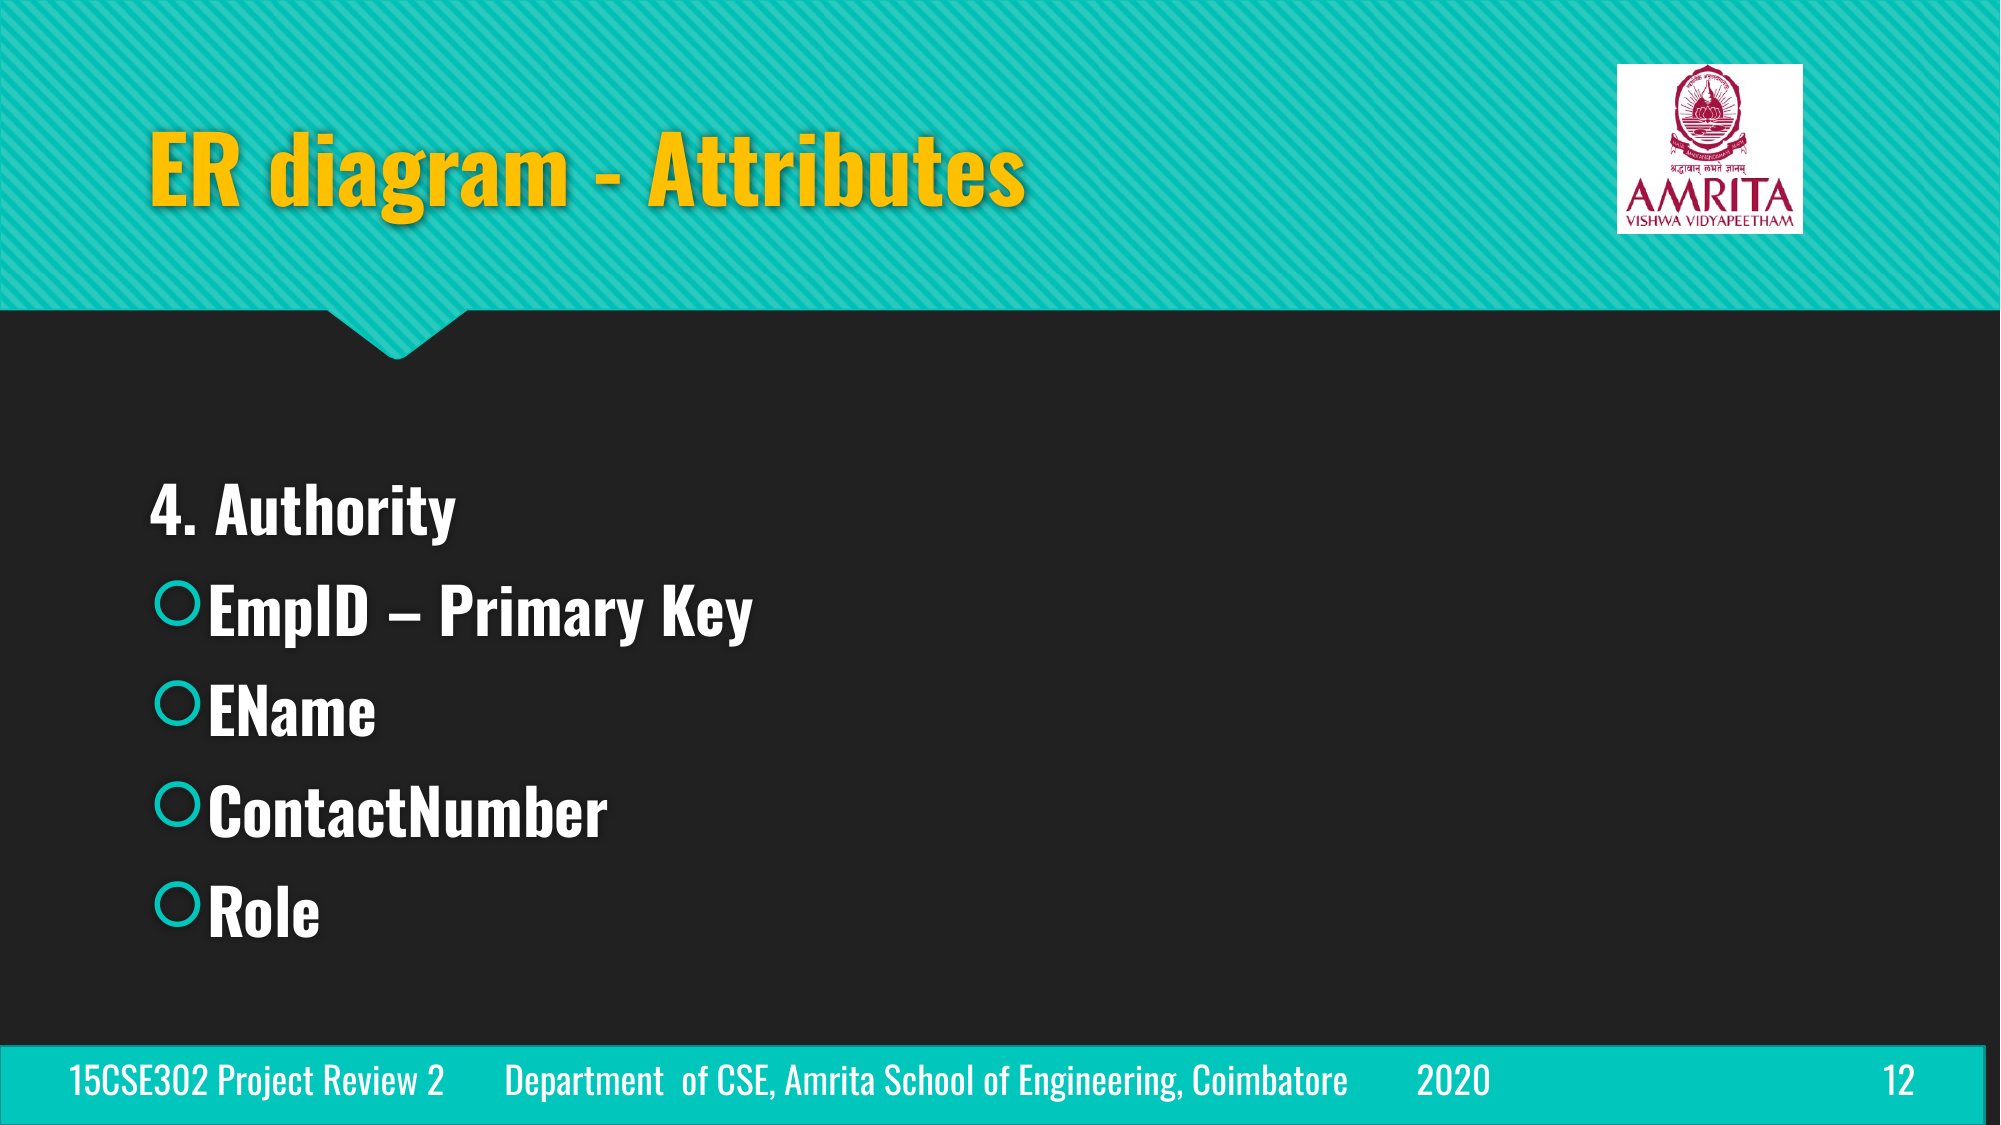

# ER diagram - Attributes

4. Authority
EmpID – Primary Key
EName
ContactNumber
Role